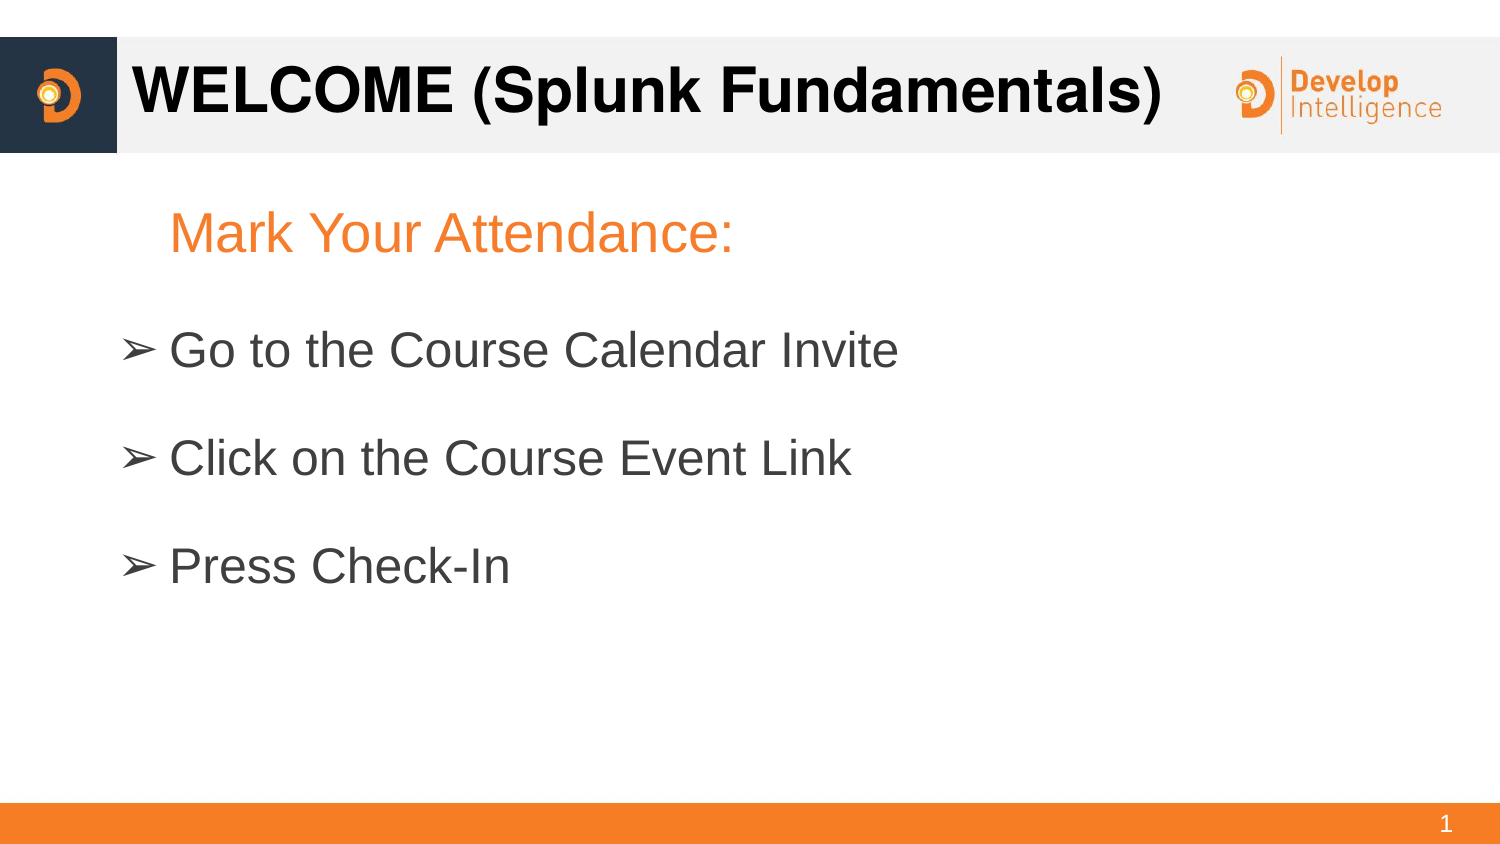

# WELCOME (Splunk Fundamentals)
Mark Your Attendance:
Go to the Course Calendar Invite
Click on the Course Event Link
Press Check-In

1